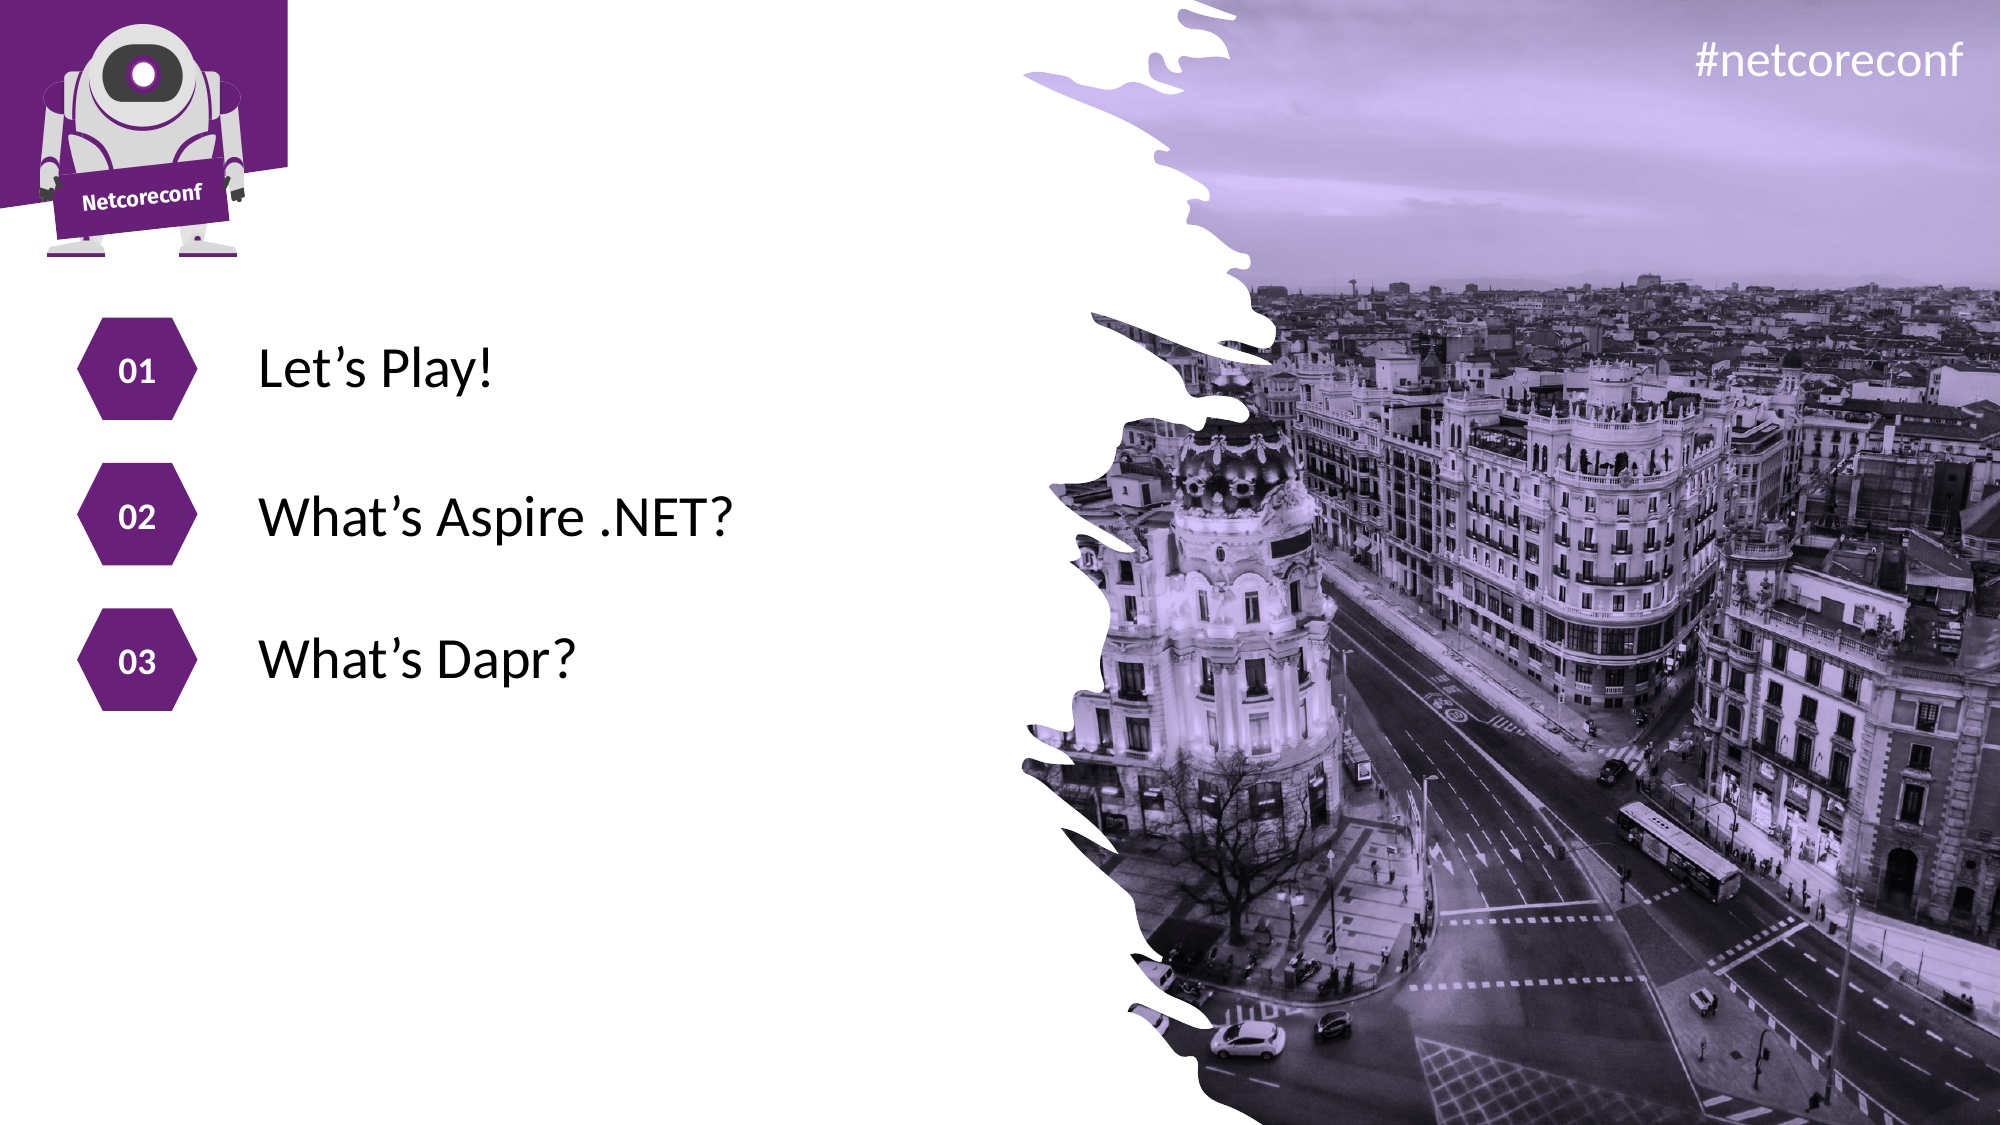

Let’s Play!
What’s Aspire .NET?
What’s Dapr?